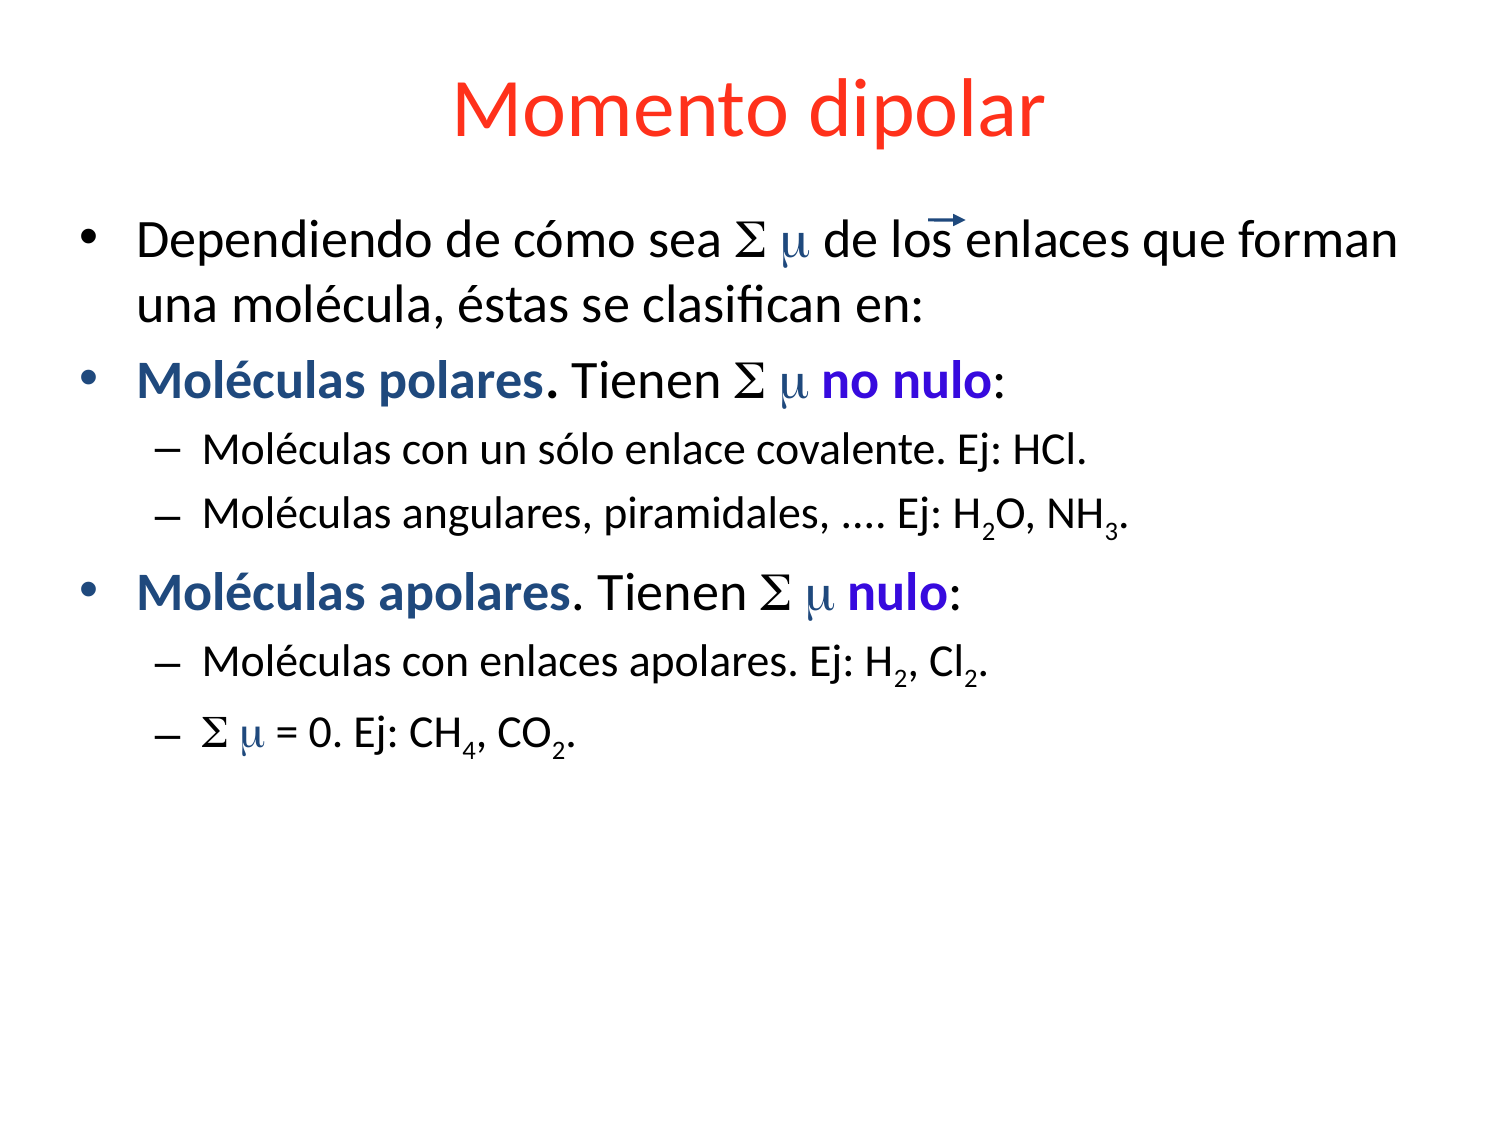

# Momento dipolar
Dependiendo de cómo sea Σ μ de los enlaces que forman una molécula, éstas se clasifican en:
Moléculas polares. Tienen Σ μ no nulo:
Moléculas con un sólo enlace covalente. Ej: HCl.
Moléculas angulares, piramidales, .... Ej: H2O, NH3.
Moléculas apolares. Tienen Σ μ nulo:
Moléculas con enlaces apolares. Ej: H2, Cl2.
Σ μ = 0. Ej: CH4, CO2.